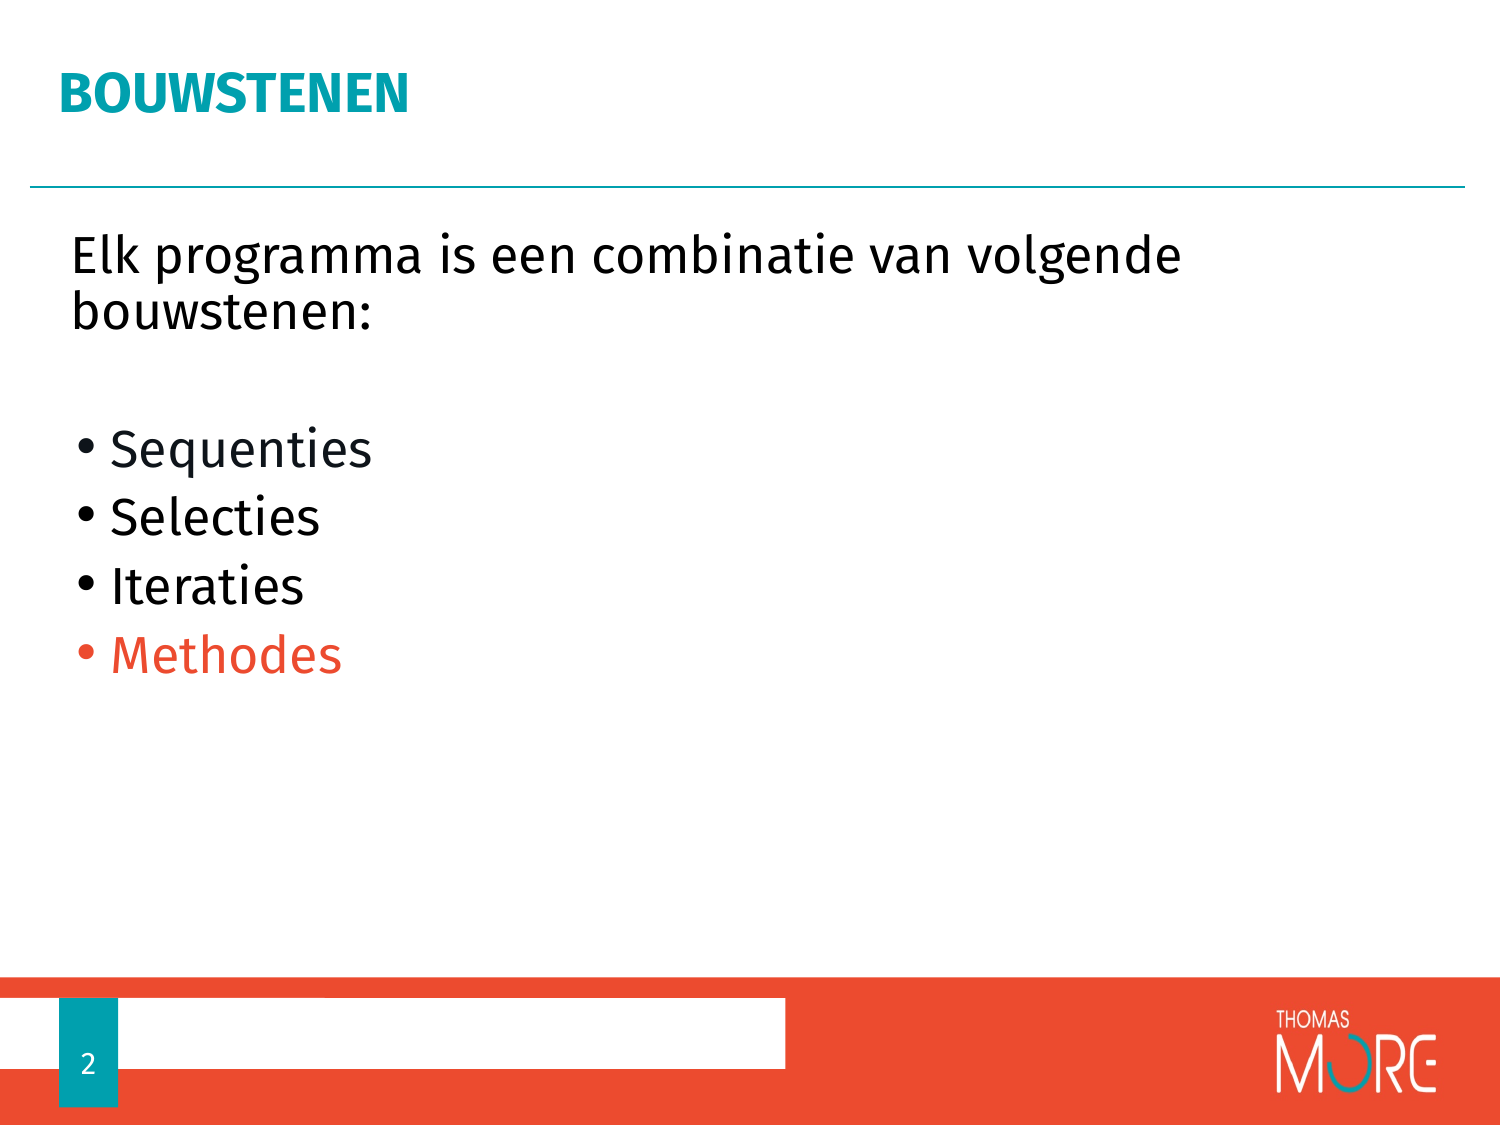

# BOUWSTENEN
Elk programma is een combinatie van volgende bouwstenen:

Sequenties
Selecties
Iteraties
Methodes

2